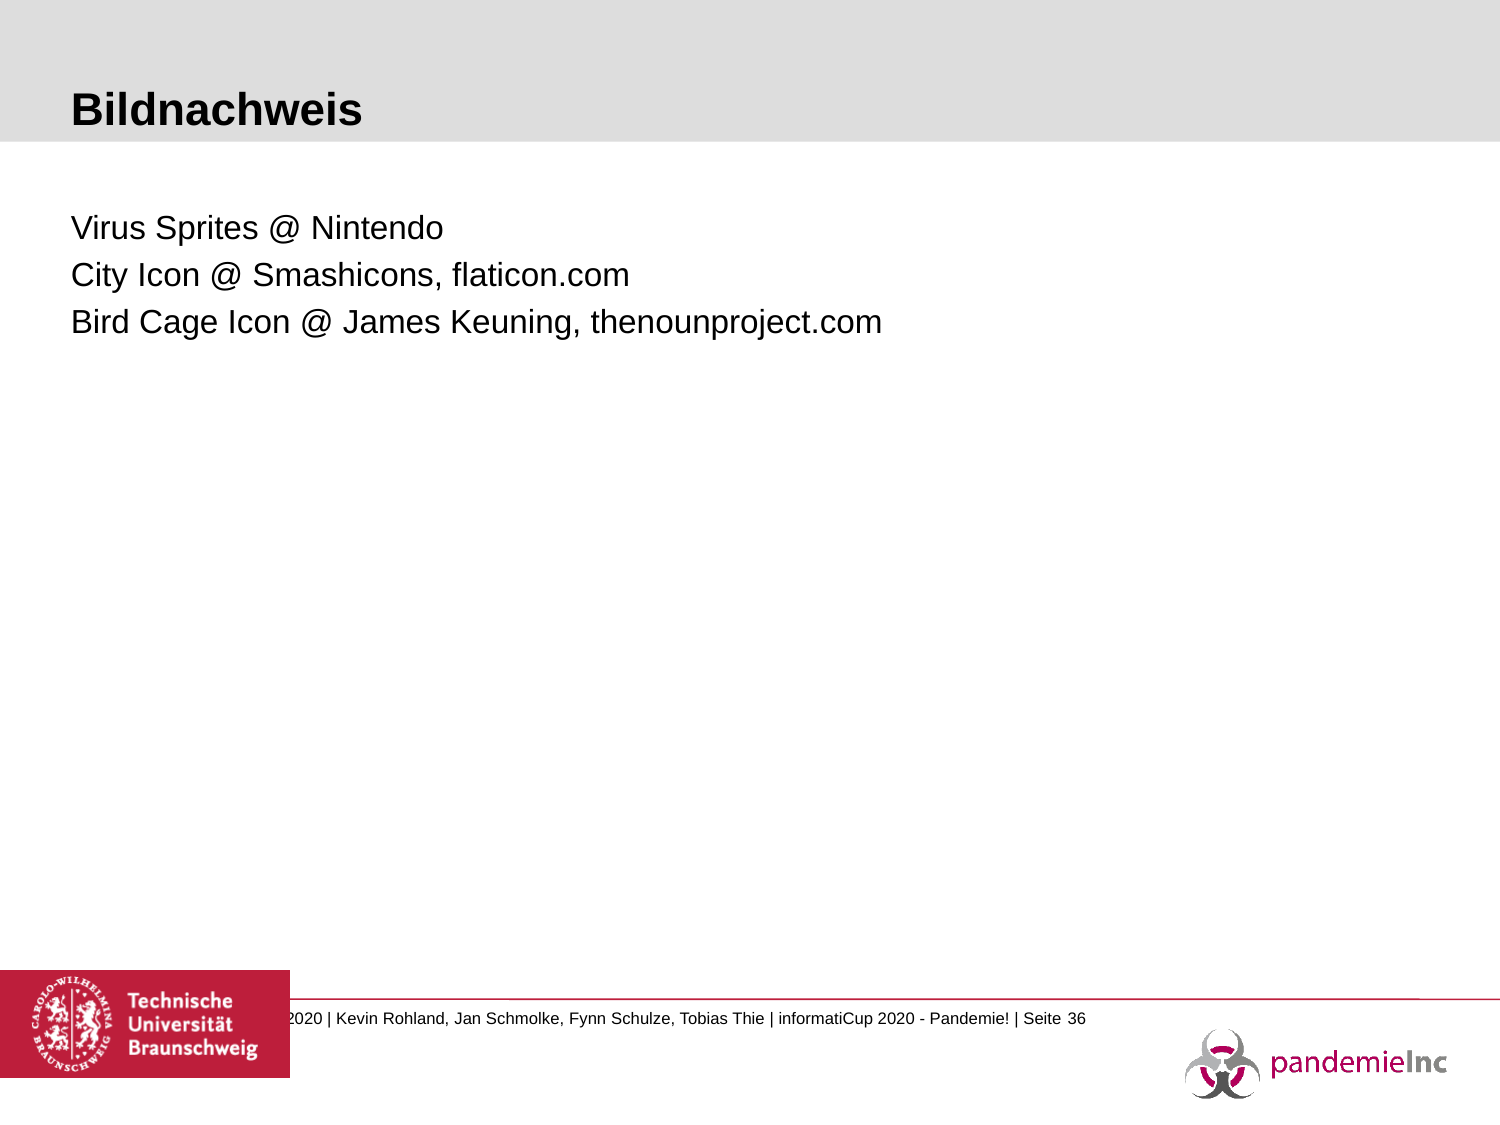

# Bildnachweis
Virus Sprites @ Nintendo
City Icon @ Smashicons, flaticon.com
Bird Cage Icon @ James Keuning, thenounproject.com